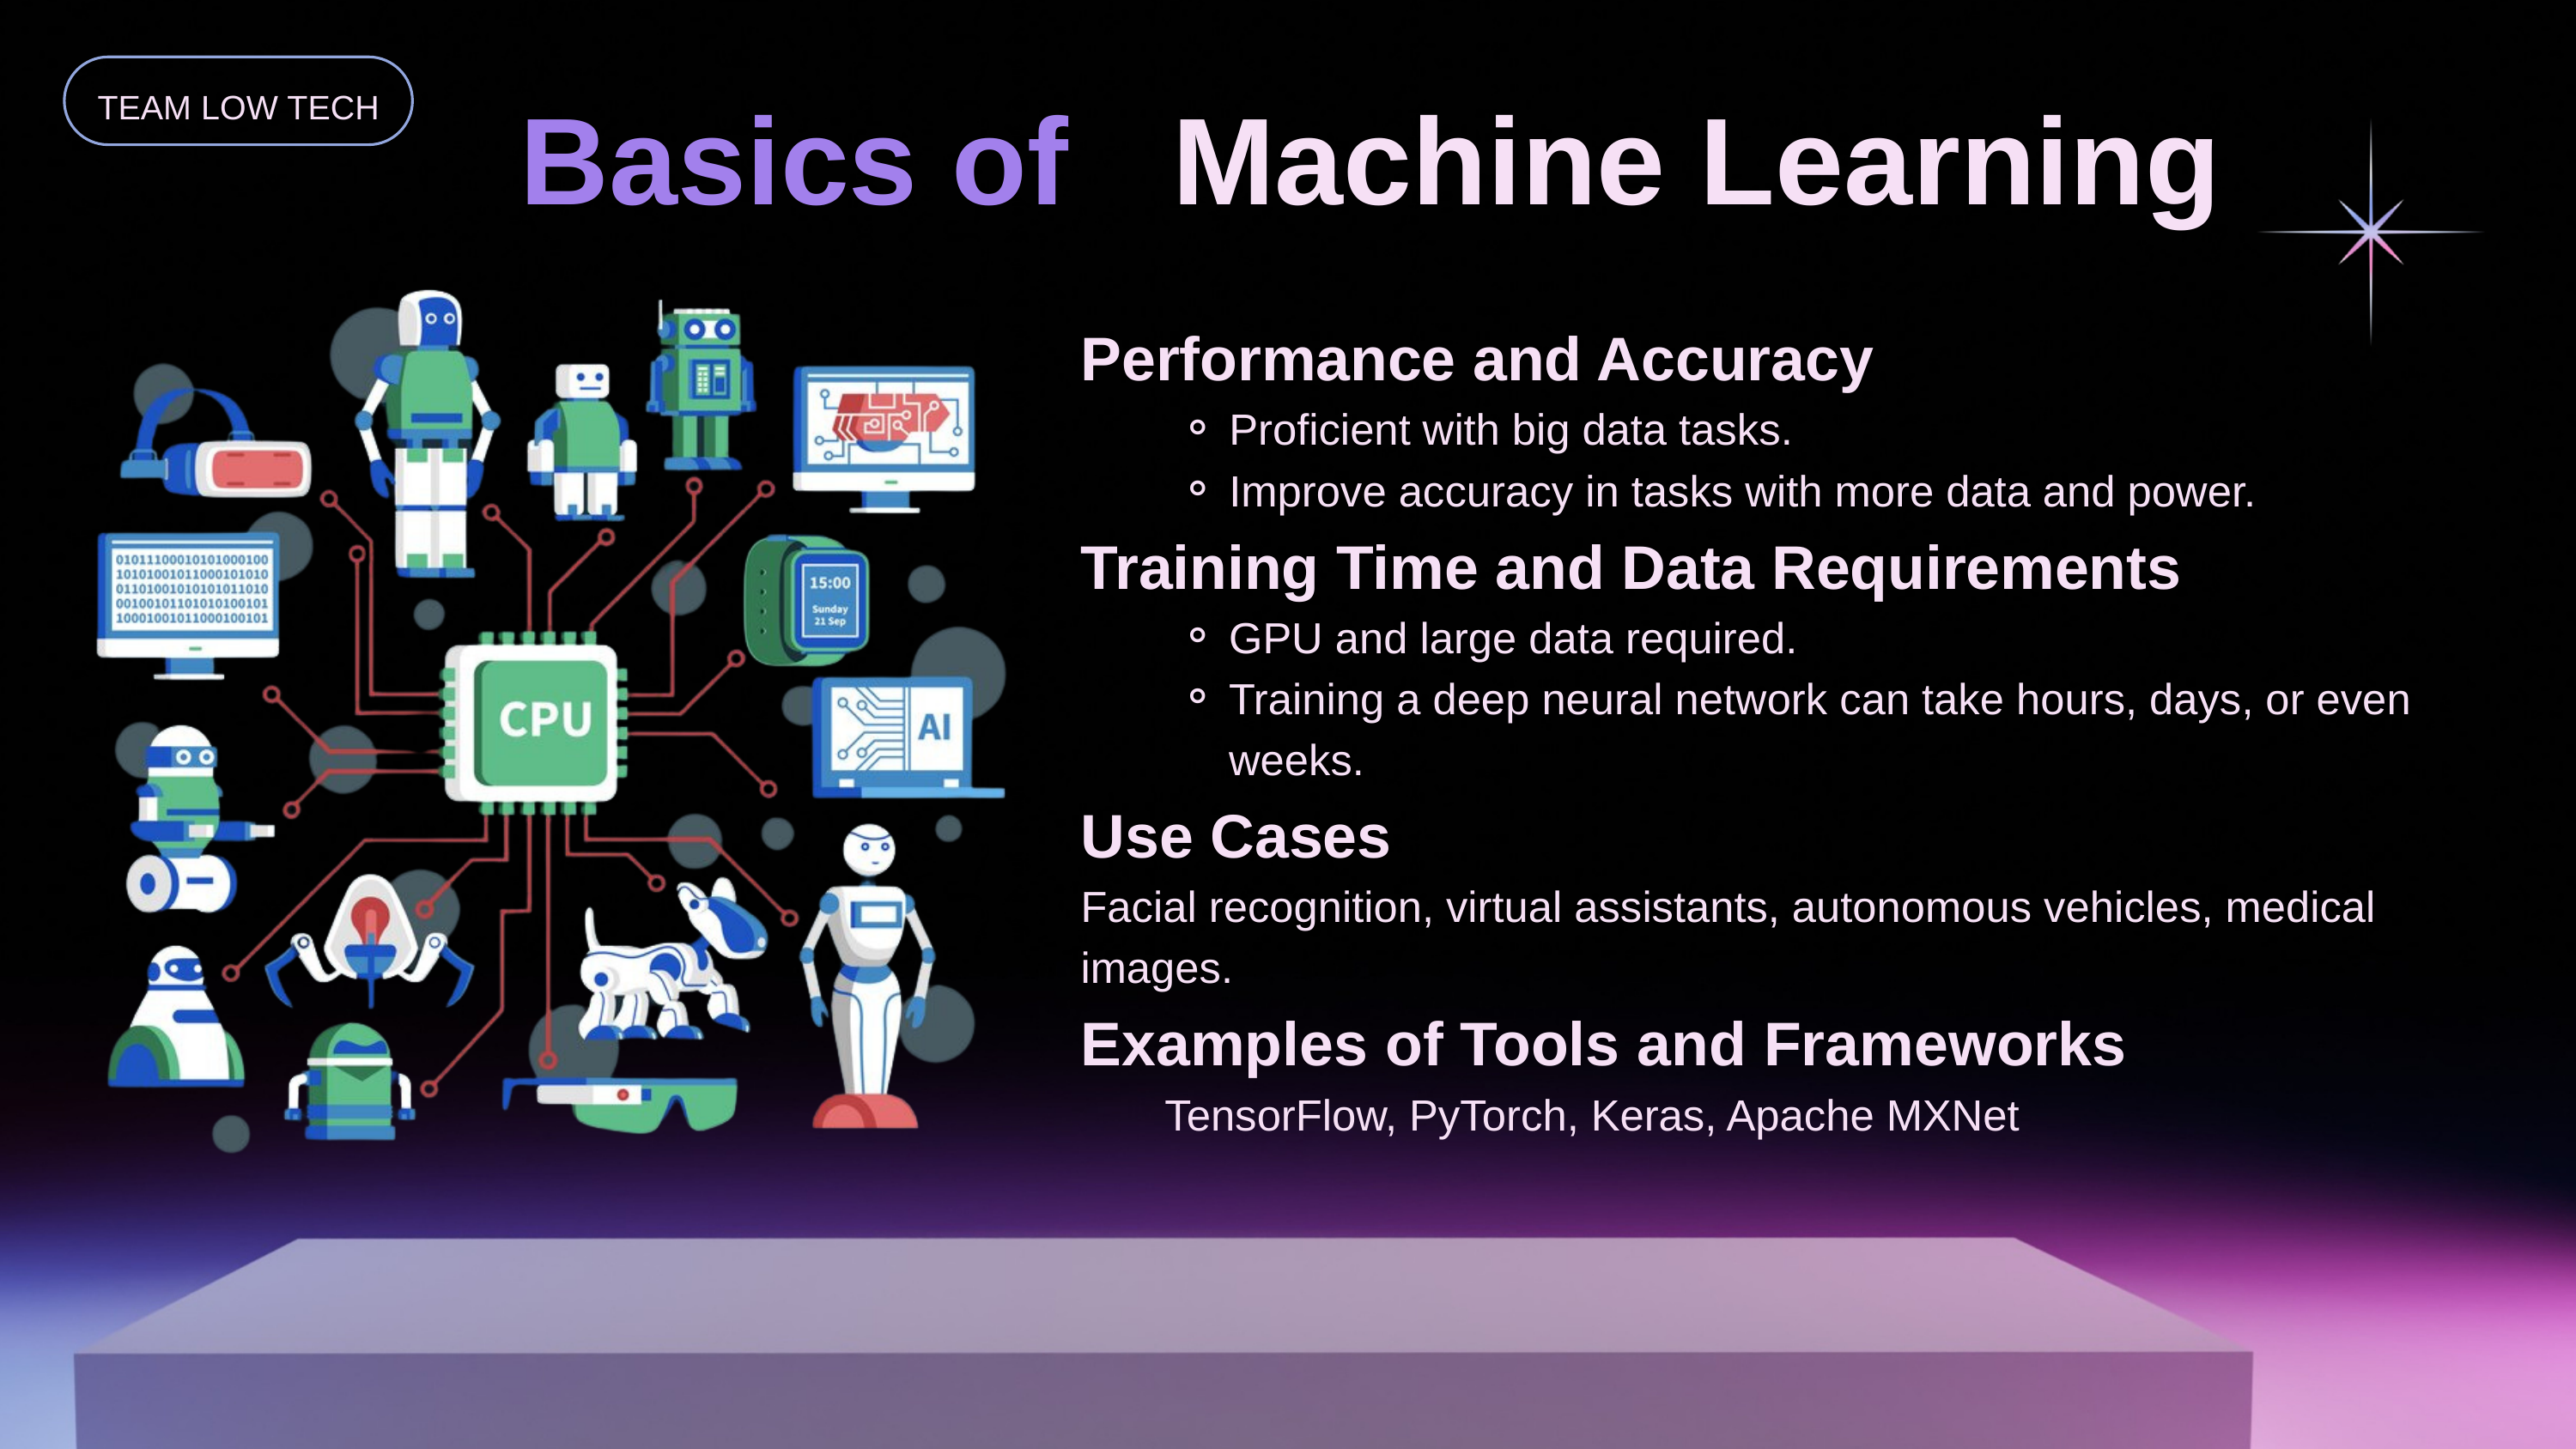

TEAM LOW TECH
Basics of
Machine Learning

Performance and Accuracy
Proficient with big data tasks.
Improve accuracy in tasks with more data and power.
Training Time and Data Requirements
GPU and large data required.
Training a deep neural network can take hours, days, or even weeks.
Use Cases
Facial recognition, virtual assistants, autonomous vehicles, medical images.
Examples of Tools and Frameworks
       TensorFlow, PyTorch, Keras, Apache MXNet